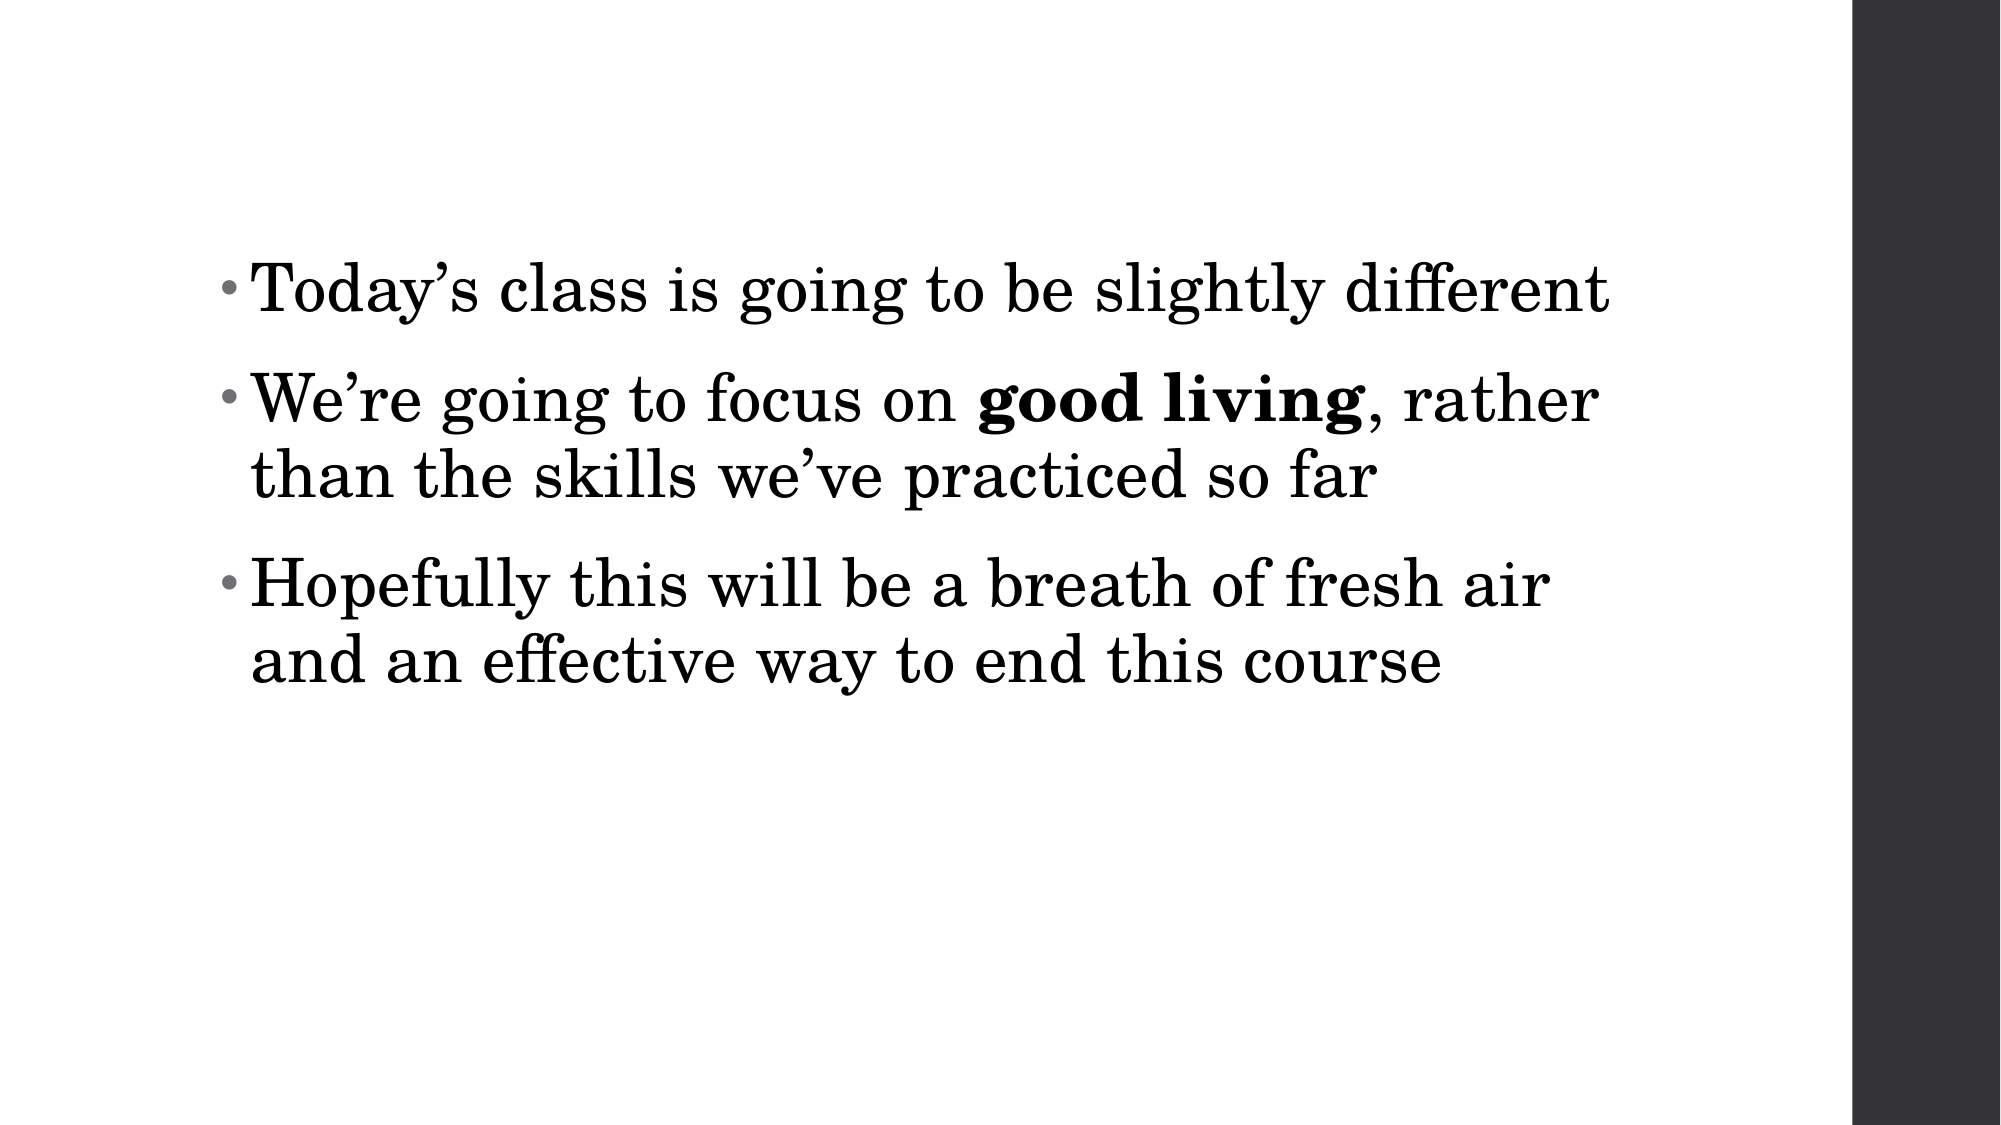

Today’s class is going to be slightly different
We’re going to focus on good living, rather than the skills we’ve practiced so far
Hopefully this will be a breath of fresh air and an effective way to end this course